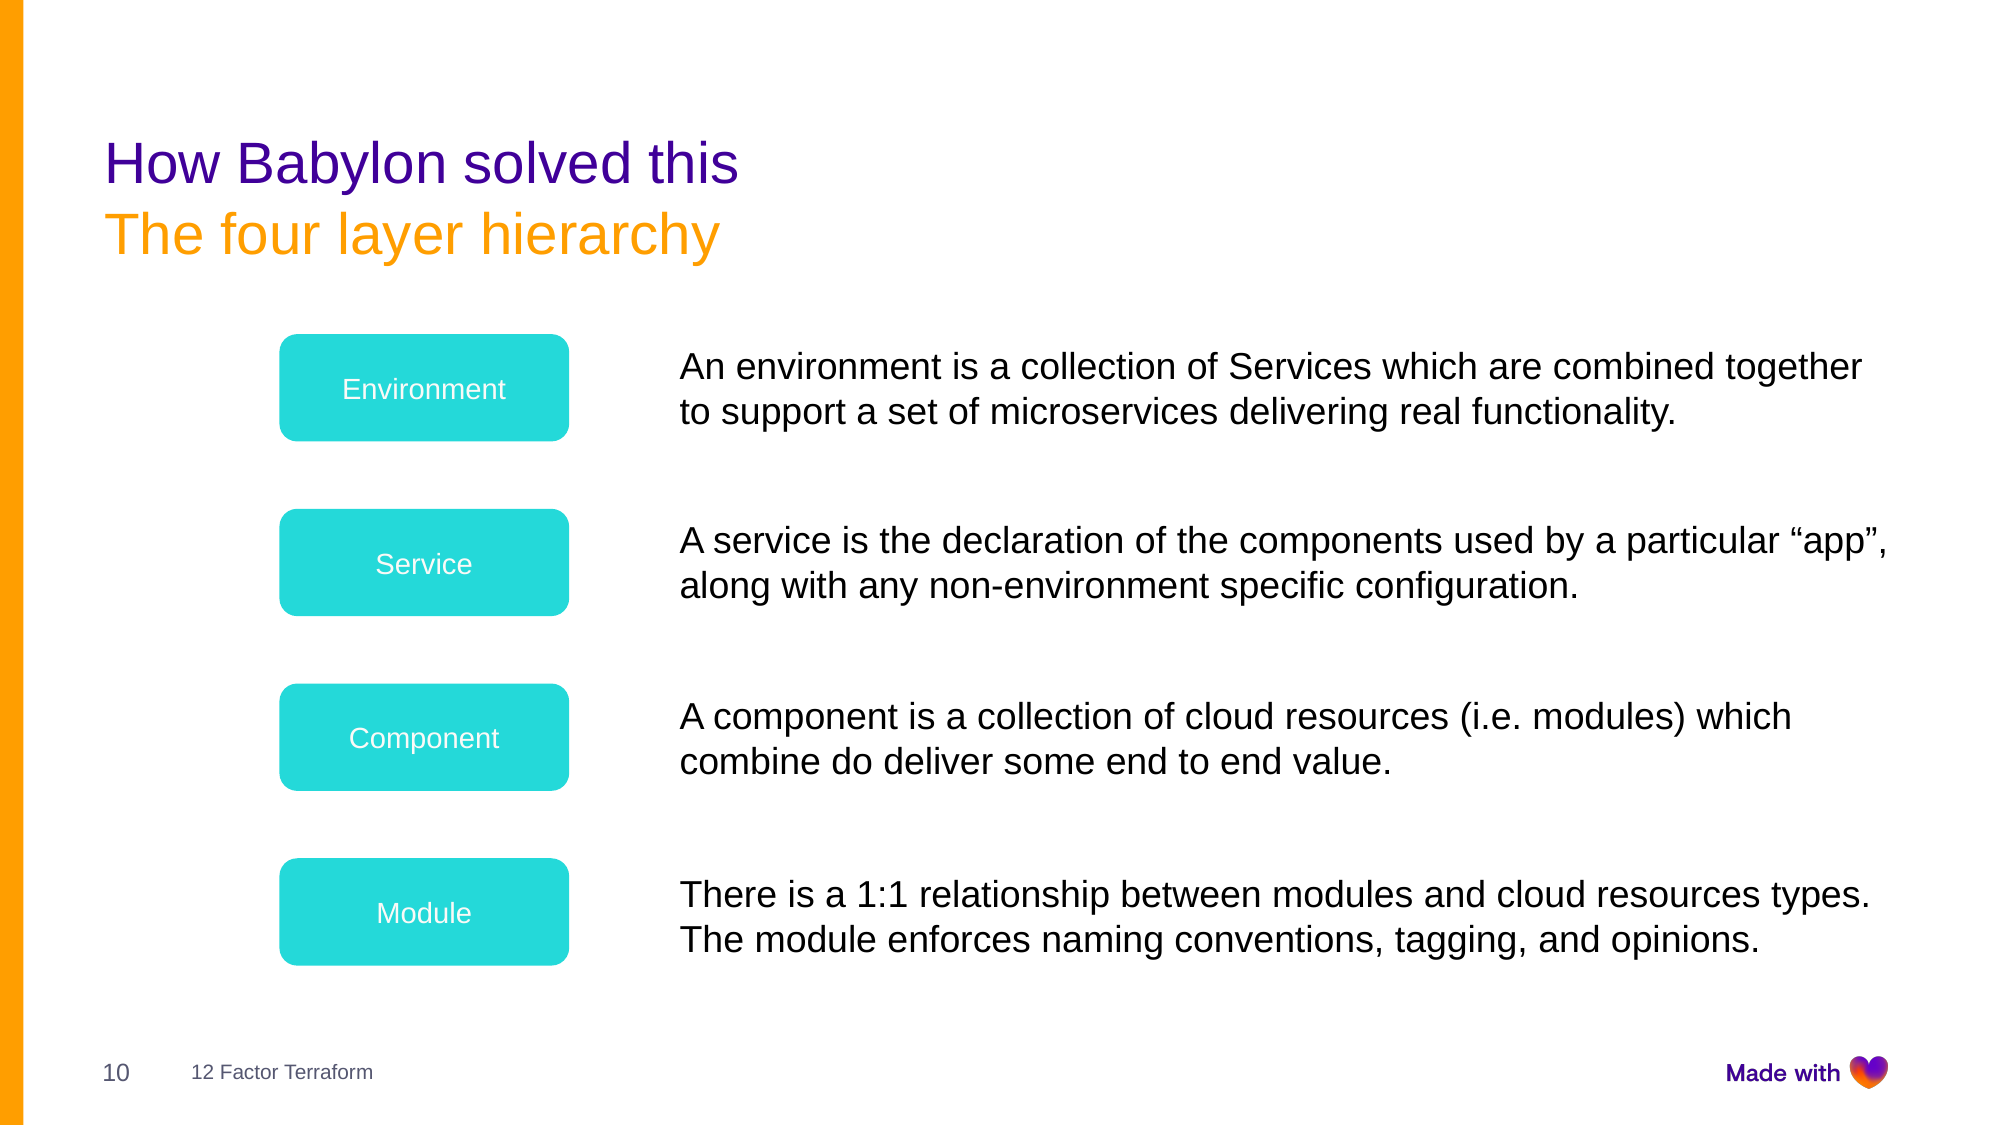

# How Babylon solved this
The four layer hierarchy
Environment
An environment is a collection of Services which are combined together to support a set of microservices delivering real functionality.
Service
A service is the declaration of the components used by a particular “app”, along with any non-environment specific configuration.
Component
A component is a collection of cloud resources (i.e. modules) which combine do deliver some end to end value.
Module
There is a 1:1 relationship between modules and cloud resources types. The module enforces naming conventions, tagging, and opinions.
10
12 Factor Terraform